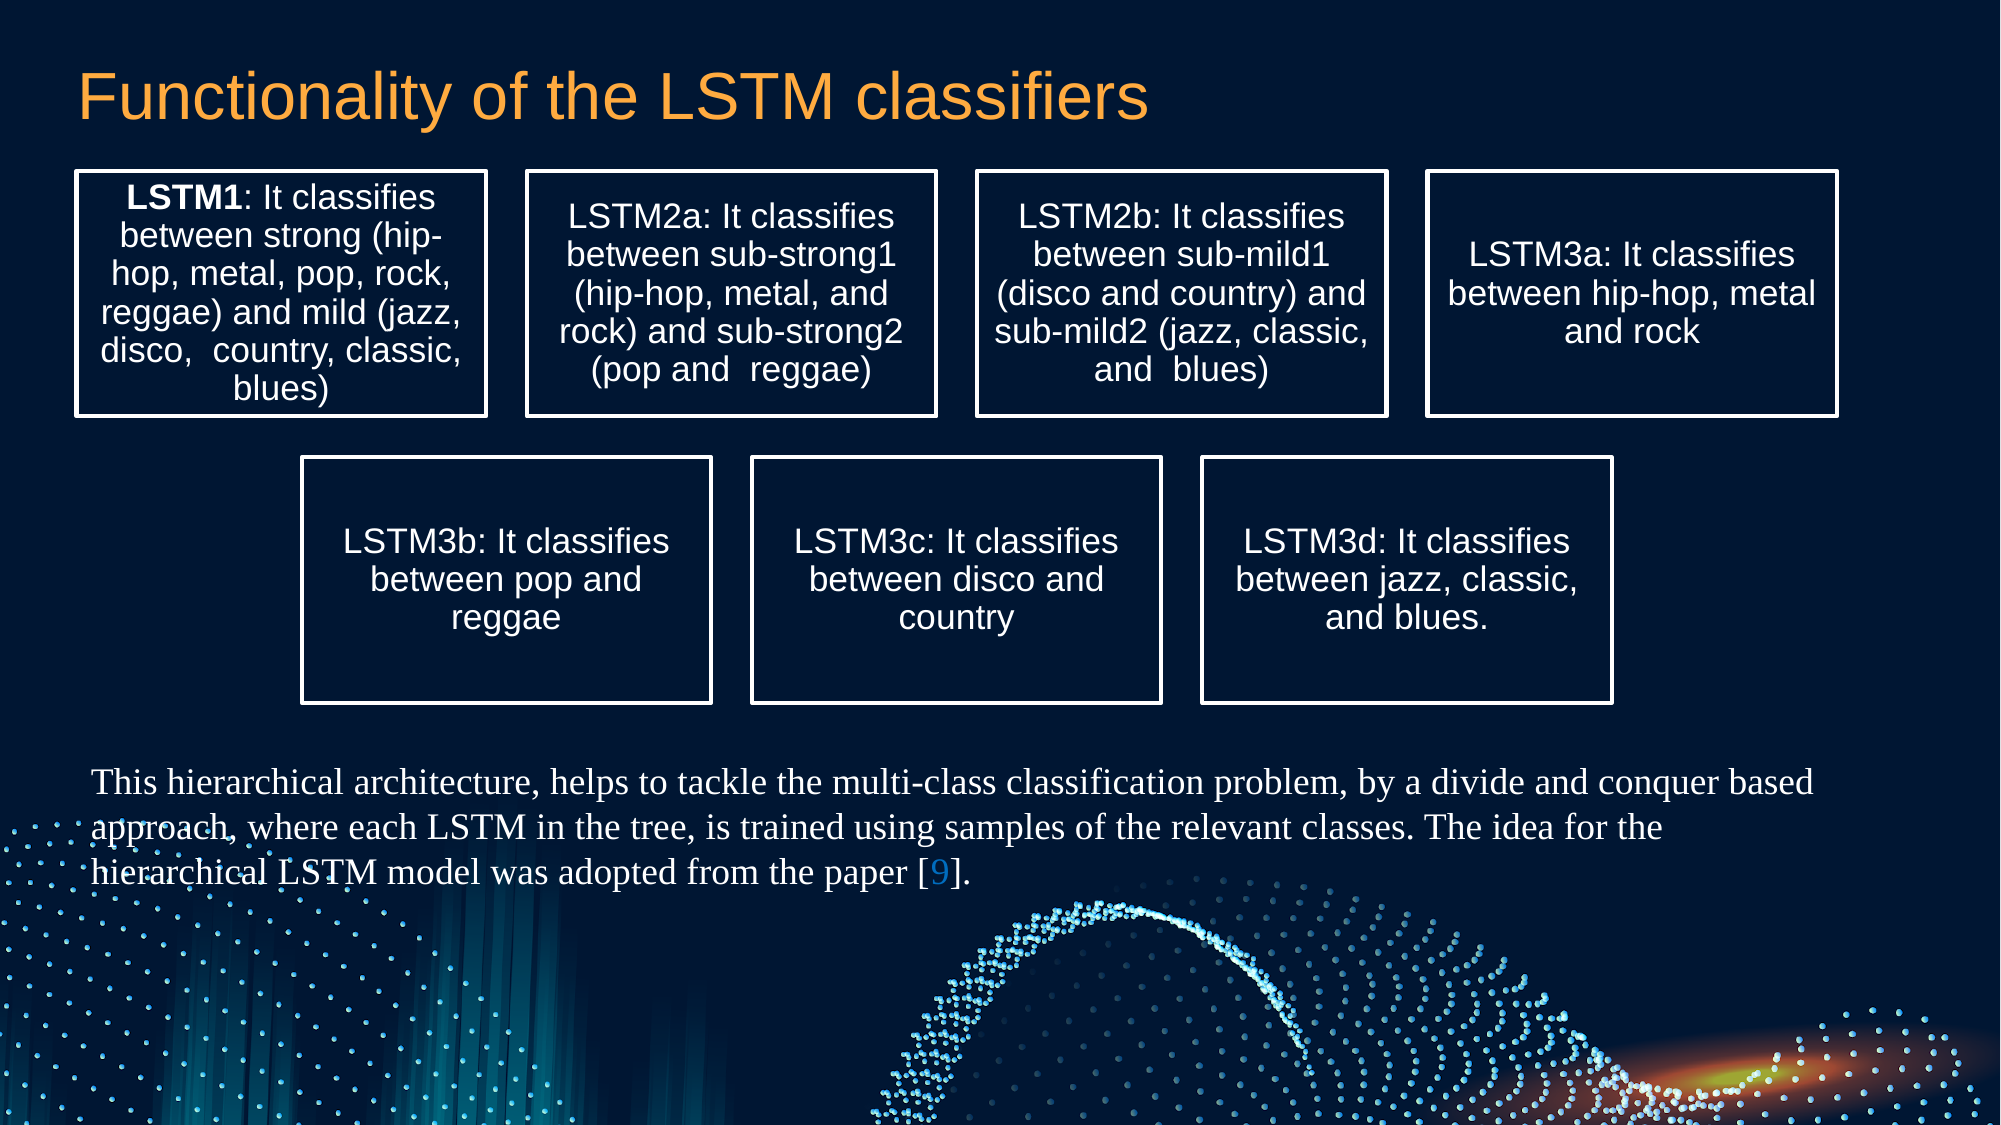

# Functionality of the LSTM classifiers
LSTM1: It classifies between strong (hip-hop, metal, pop, rock, reggae) and mild (jazz, disco,  country, classic, blues)
LSTM2a: It classifies between sub-strong1 (hip-hop, metal, and rock) and sub-strong2 (pop and  reggae)
LSTM2b: It classifies between sub-mild1 (disco and country) and sub-mild2 (jazz, classic, and  blues)
LSTM3a: It classifies between hip-hop, metal and rock
LSTM3b: It classifies between pop and reggae
LSTM3c: It classifies between disco and country
LSTM3d: It classifies between jazz, classic, and blues.
This hierarchical architecture, helps to tackle the multi-class classification problem, by a divide and conquer based approach, where each LSTM in the tree, is trained using samples of the relevant classes. The idea for the hierarchical LSTM model was adopted from the paper [9].